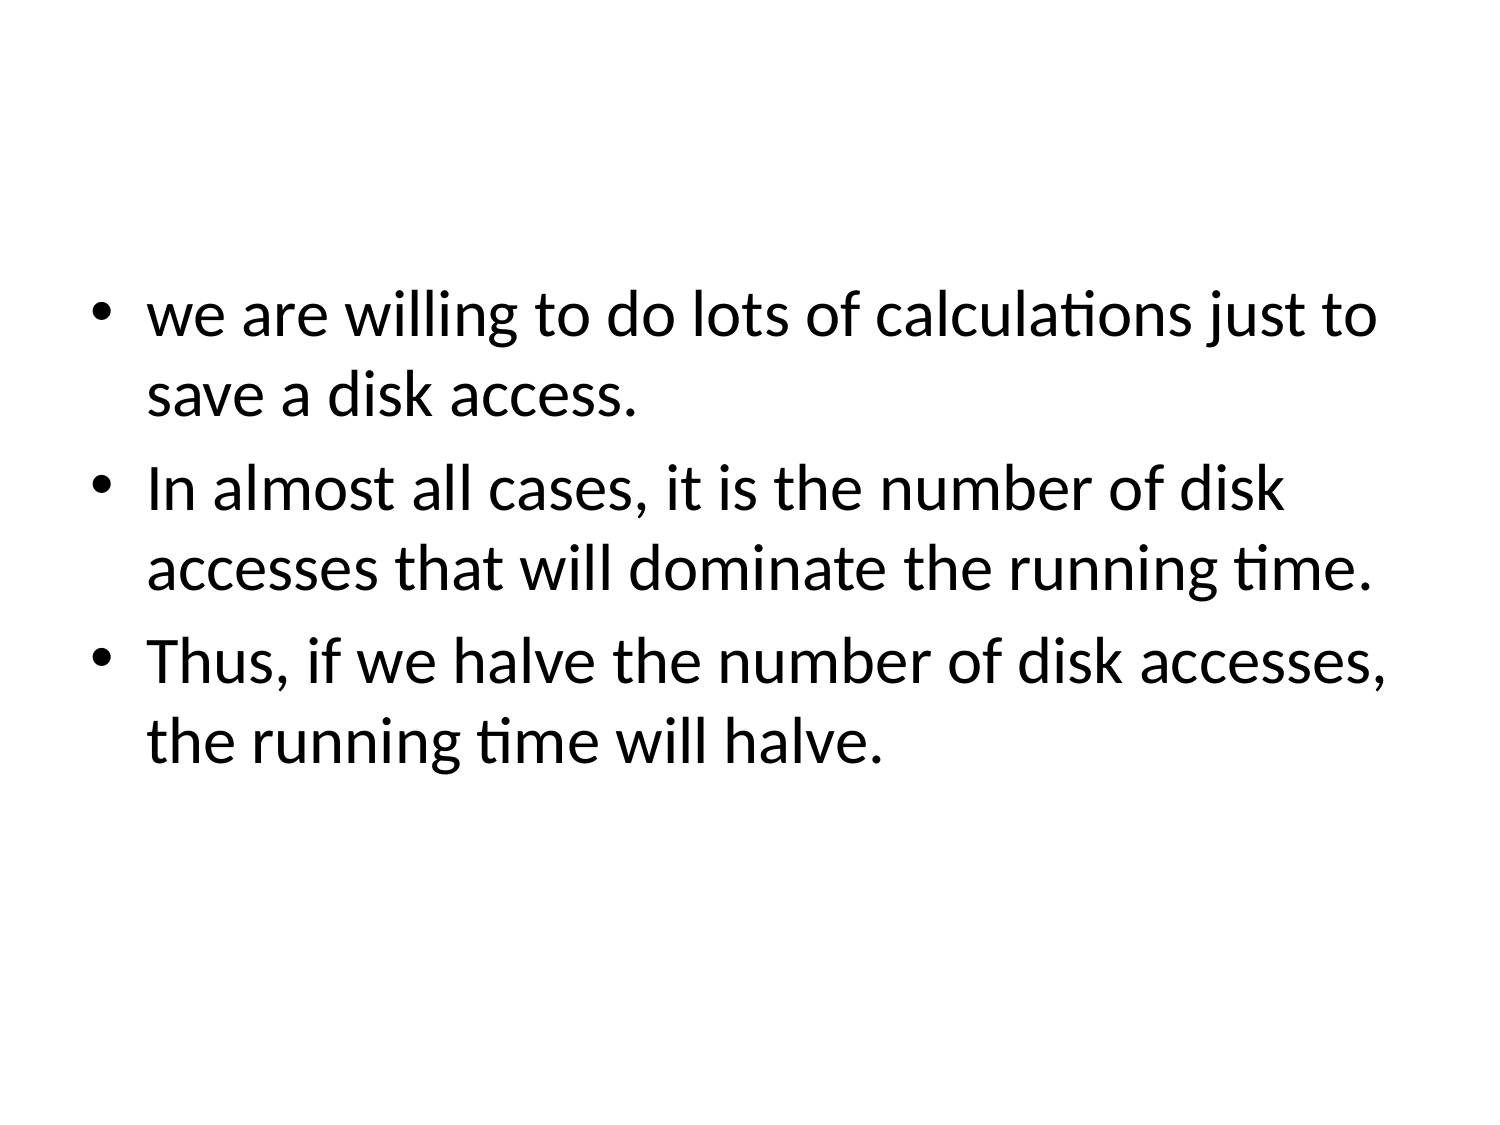

#
we are willing to do lots of calculations just to save a disk access.
In almost all cases, it is the number of disk accesses that will dominate the running time.
Thus, if we halve the number of disk accesses, the running time will halve.